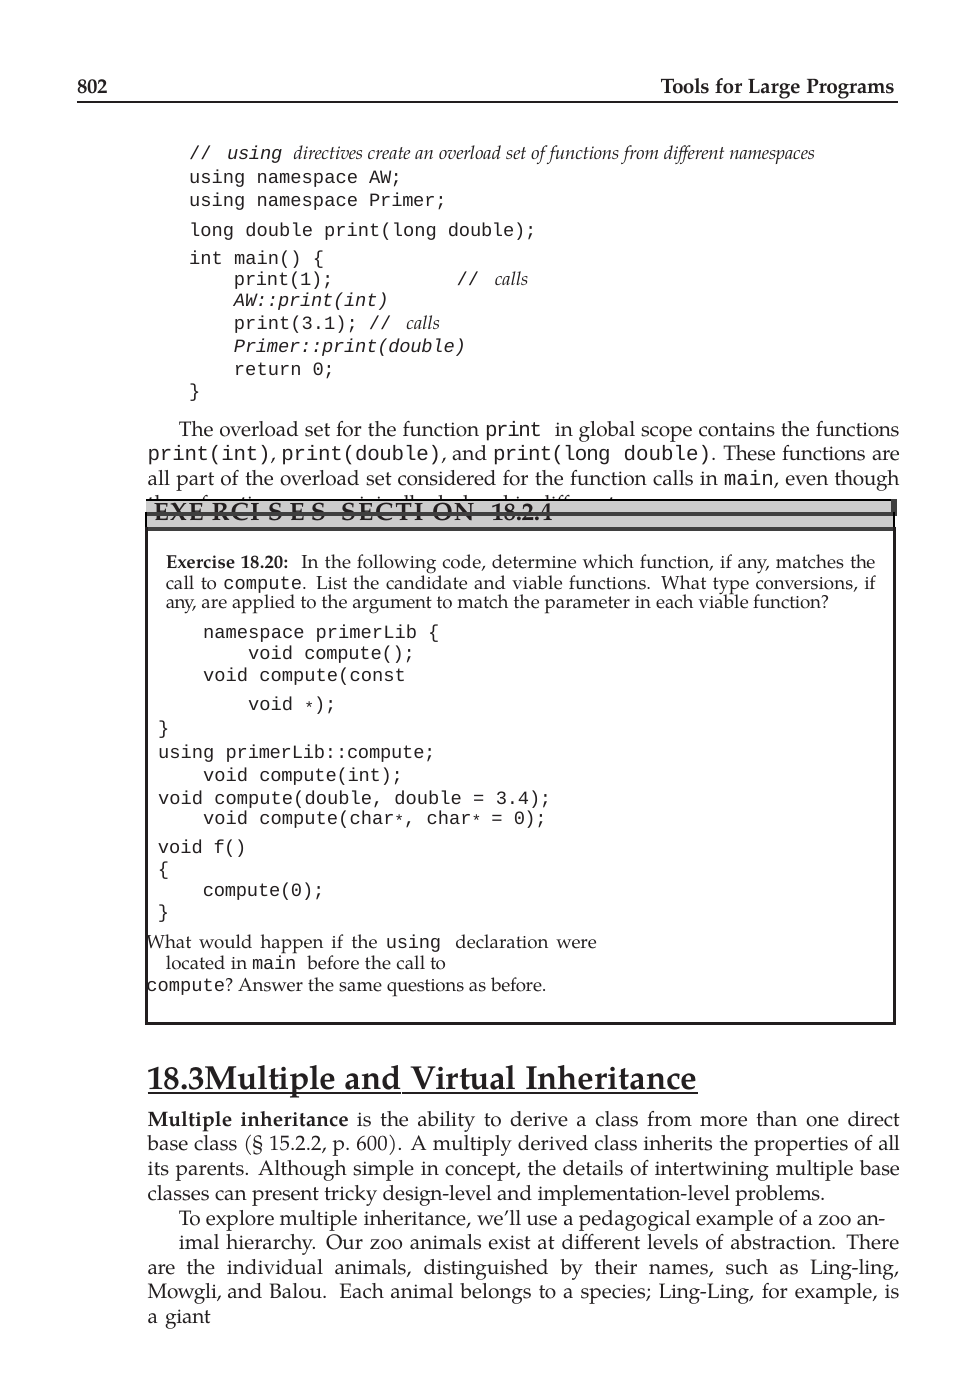

802
Tools for Large Programs

// using directives create an overload set of functions from different namespaces
using namespace AW; using namespace Primer;
long double print(long double); int main() {
print(1);	// calls AW::print(int)
print(3.1); // calls Primer::print(double)
return 0;
}
The overload set for the function print in global scope contains the functions print(int), print(double), and print(long double). These functions are all part of the overload set considered for the function calls in main, even though these functions were originally declared in different namespace scopes.
|  |
| --- |
| Exe rci s e s Secti on 18.2.4 |
| Exercise 18.20: In the following code, determine which function, if any, matches the call to compute. List the candidate and viable functions. What type conversions, if any, are applied to the argument to match the parameter in each viable function? namespace primerLib { void compute(); void compute(const void \*); } using primerLib::compute; void compute(int); void compute(double, double = 3.4); void compute(char\*, char\* = 0); void f() { compute(0); } What would happen if the using declaration were located in main before the call to compute? Answer the same questions as before. |
18.3	Multiple and Virtual Inheritance
Multiple inheritance is the ability to derive a class from more than one direct base class (§ 15.2.2, p. 600). A multiply derived class inherits the properties of all its parents. Although simple in concept, the details of intertwining multiple base classes can present tricky design-level and implementation-level problems.
To explore multiple inheritance, we’ll use a pedagogical example of a zoo an-
imal hierarchy. Our zoo animals exist at different levels of abstraction. There are the individual animals, distinguished by their names, such as Ling-ling, Mowgli, and Balou. Each animal belongs to a species; Ling-Ling, for example, is a giant